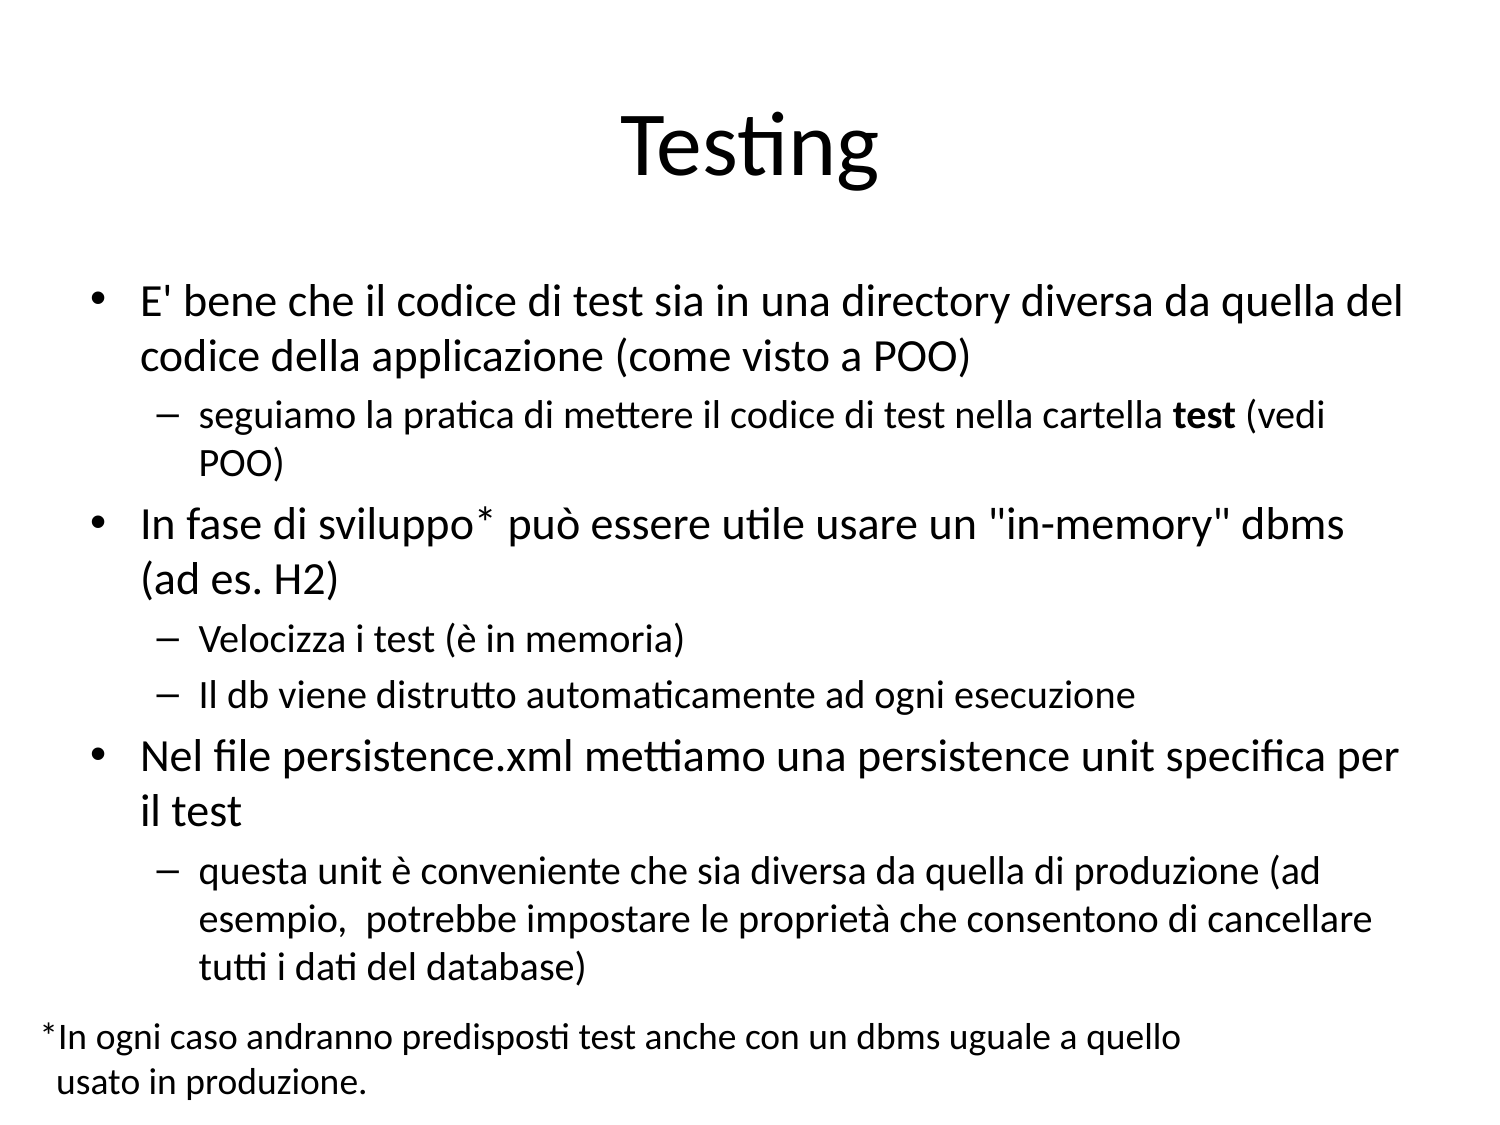

# Testing
E' bene che il codice di test sia in una directory diversa da quella del codice della applicazione (come visto a POO)
seguiamo la pratica di mettere il codice di test nella cartella test (vedi POO)
In fase di sviluppo* può essere utile usare un "in-memory" dbms (ad es. H2)
Velocizza i test (è in memoria)
Il db viene distrutto automaticamente ad ogni esecuzione
Nel file persistence.xml mettiamo una persistence unit specifica per il test
questa unit è conveniente che sia diversa da quella di produzione (ad esempio,  potrebbe impostare le proprietà che consentono di cancellare tutti i dati del database)
*In ogni caso andranno predisposti test anche con un dbms uguale a quello
  usato in produzione.